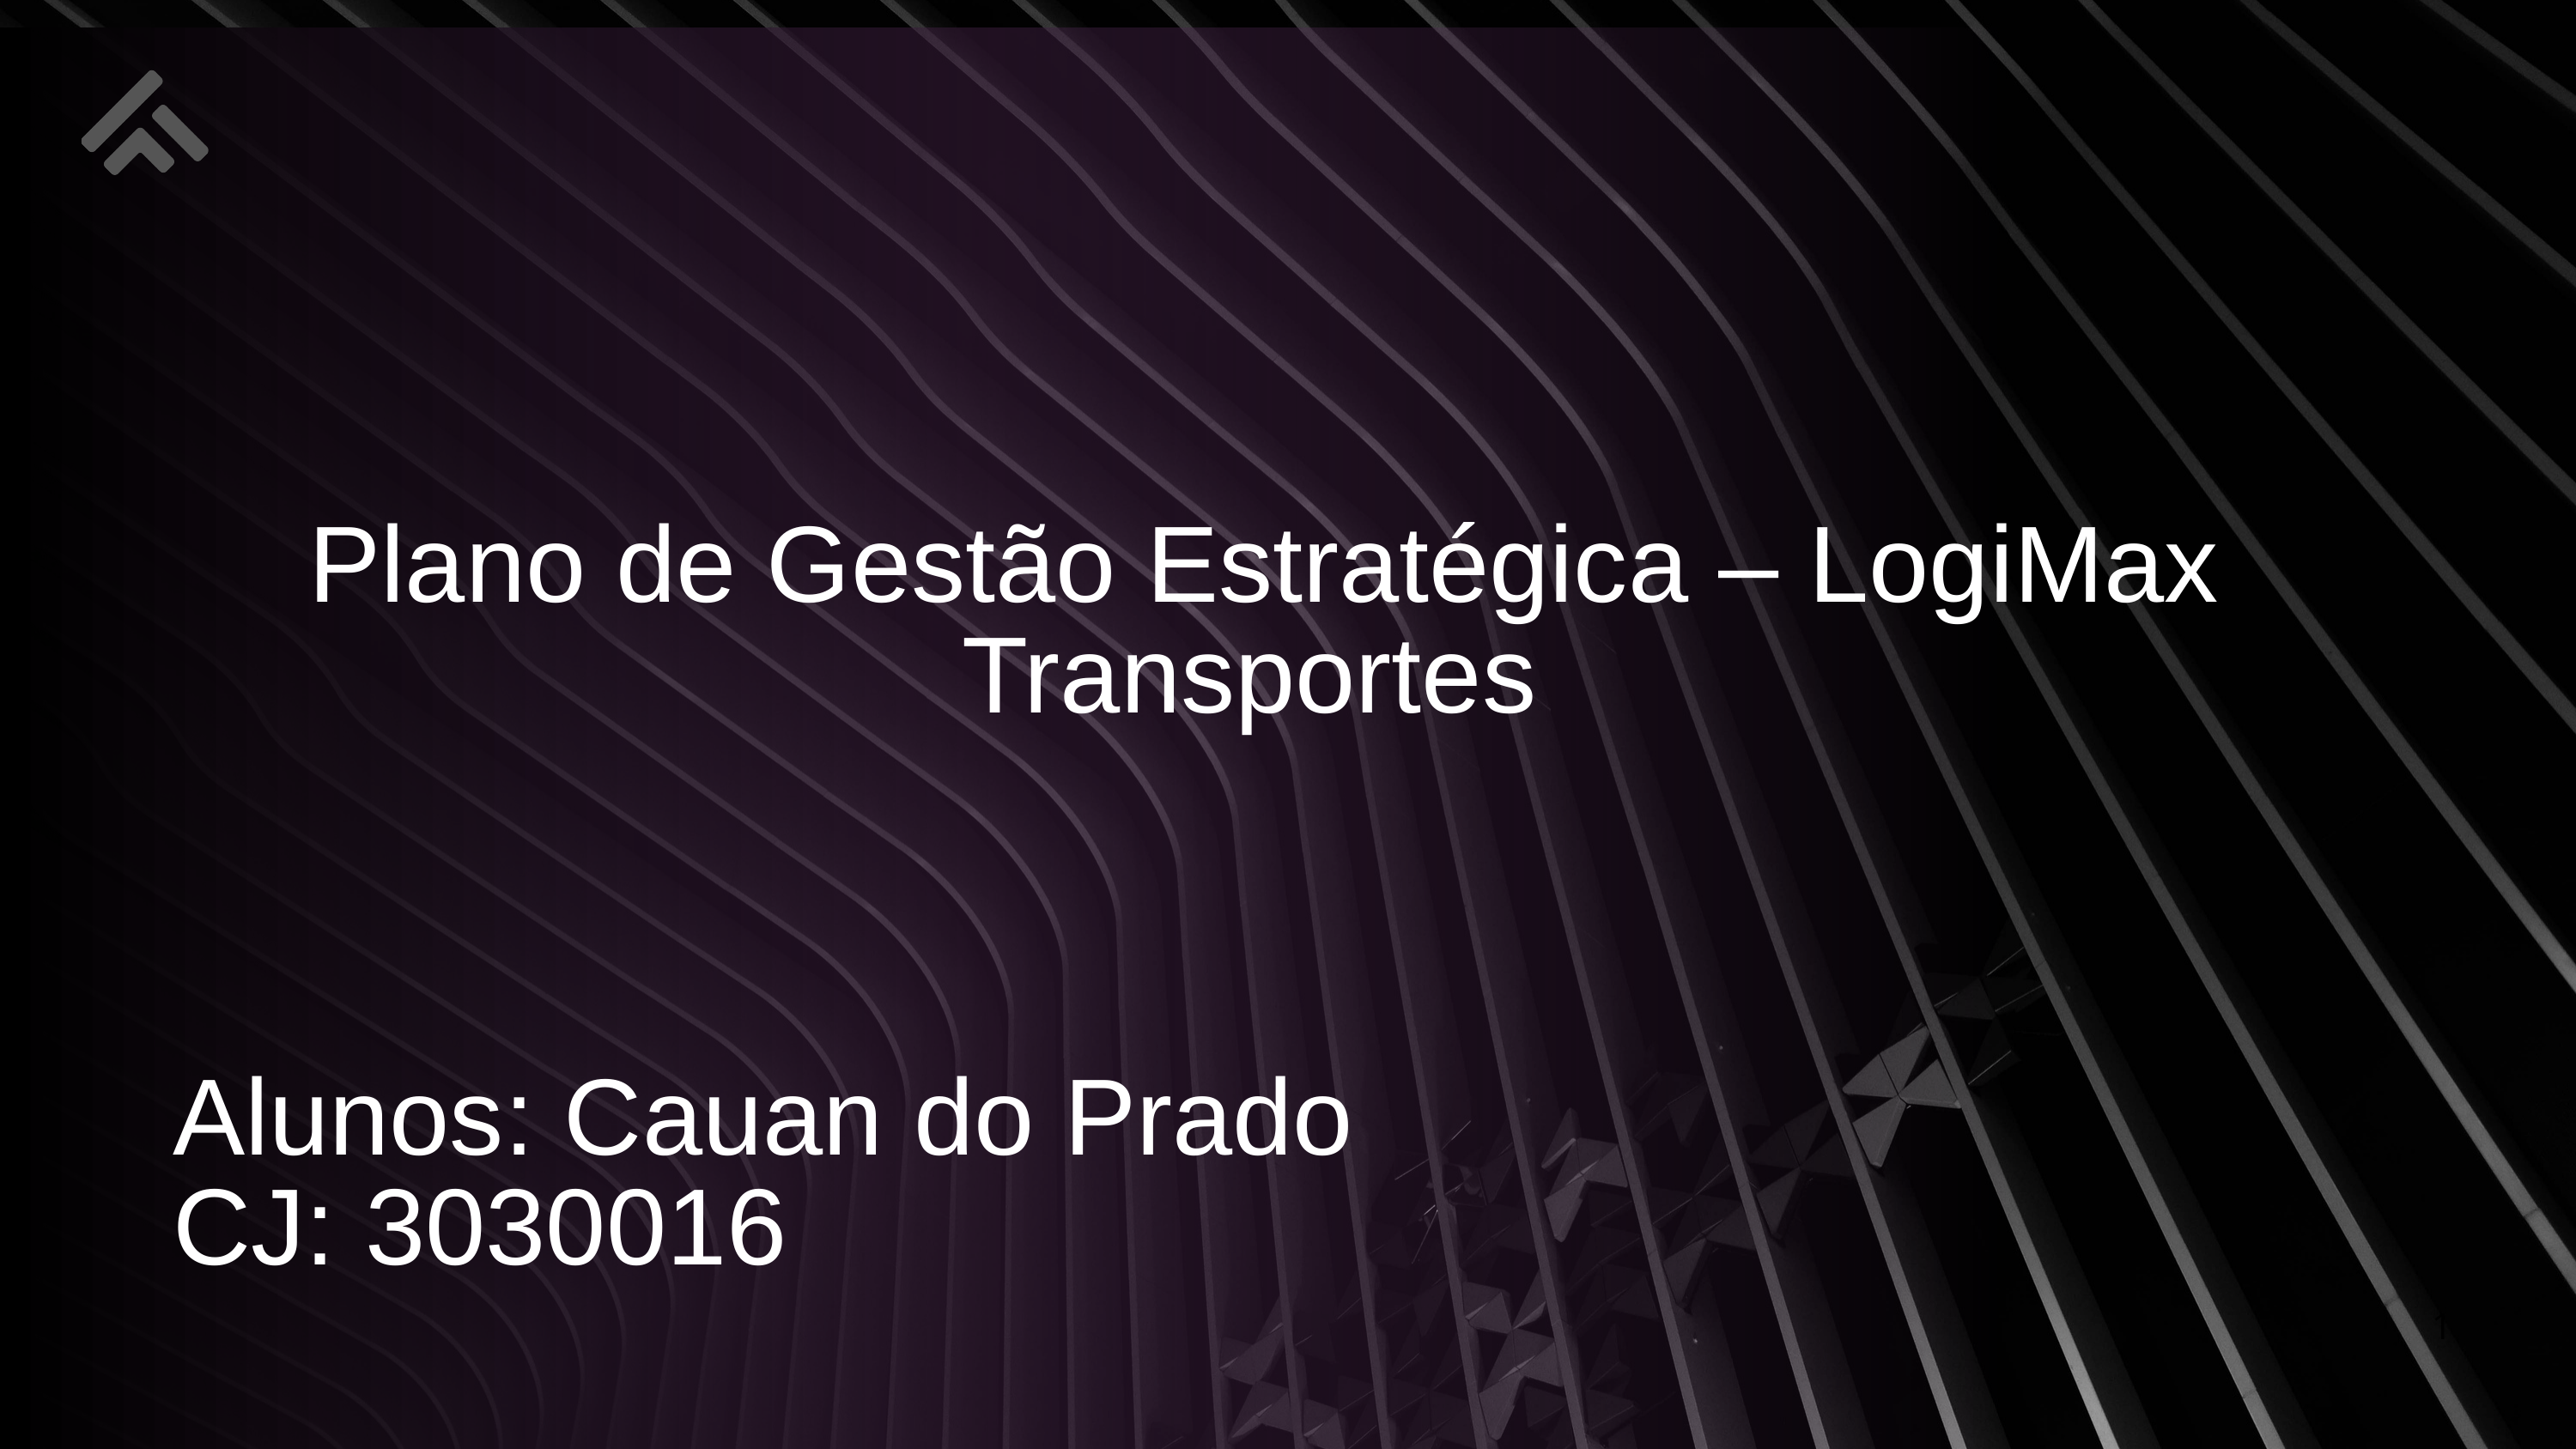

Plano de Gestão Estratégica – LogiMax Transportes

Alunos: Cauan do Prado
CJ: 3030016
1